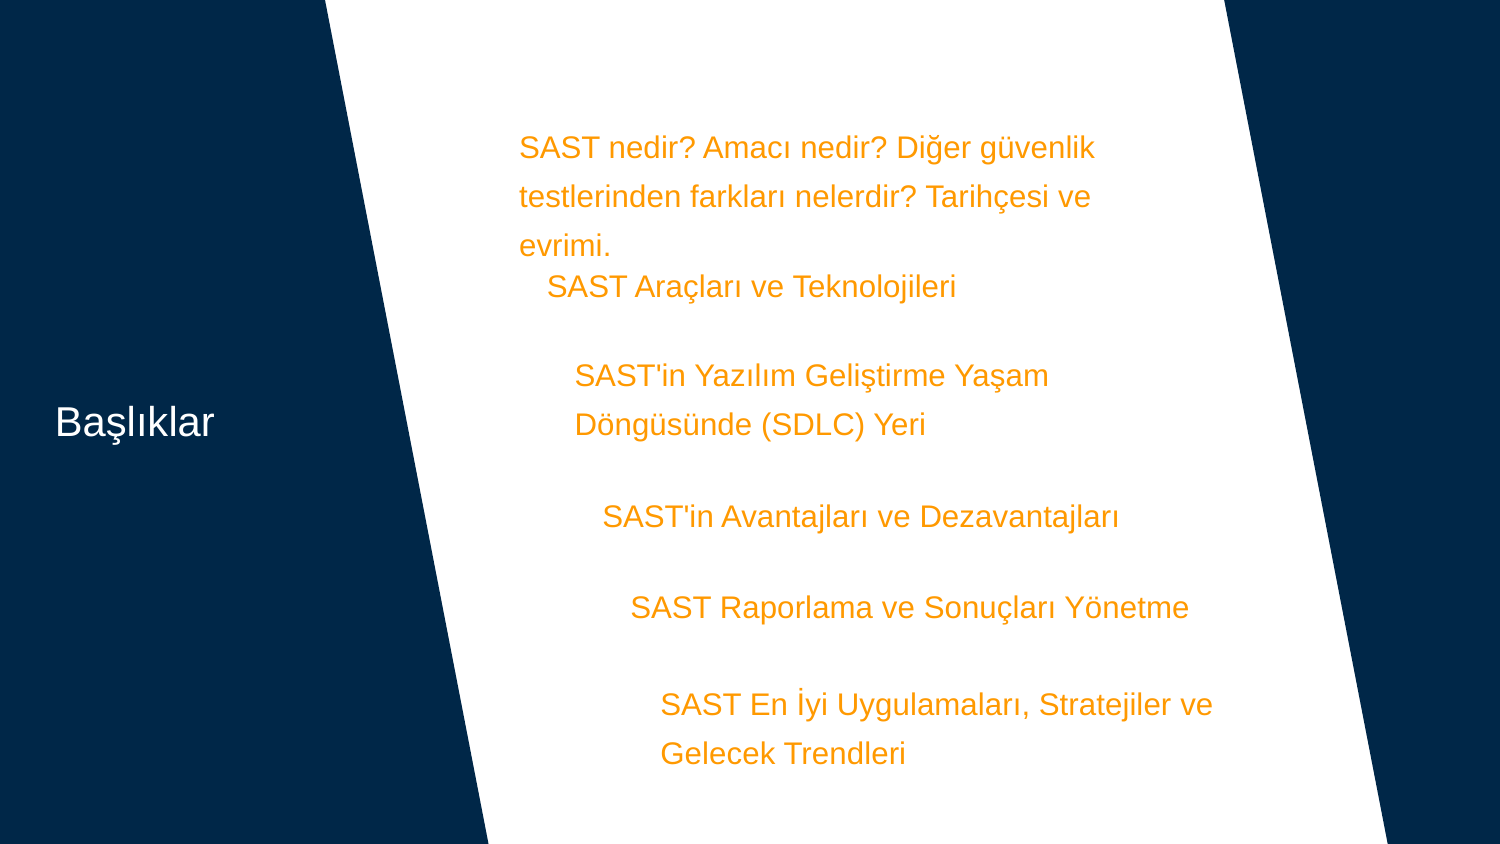

SAST nedir? Amacı nedir? Diğer güvenlik testlerinden farkları nelerdir? Tarihçesi ve evrimi.

SAST Araçları ve Teknolojileri
SAST'in Yazılım Geliştirme Yaşam Döngüsünde (SDLC) Yeri
Başlıklar
SAST'in Avantajları ve Dezavantajları
SAST Raporlama ve Sonuçları Yönetme
SAST En İyi Uygulamaları, Stratejiler ve Gelecek Trendleri